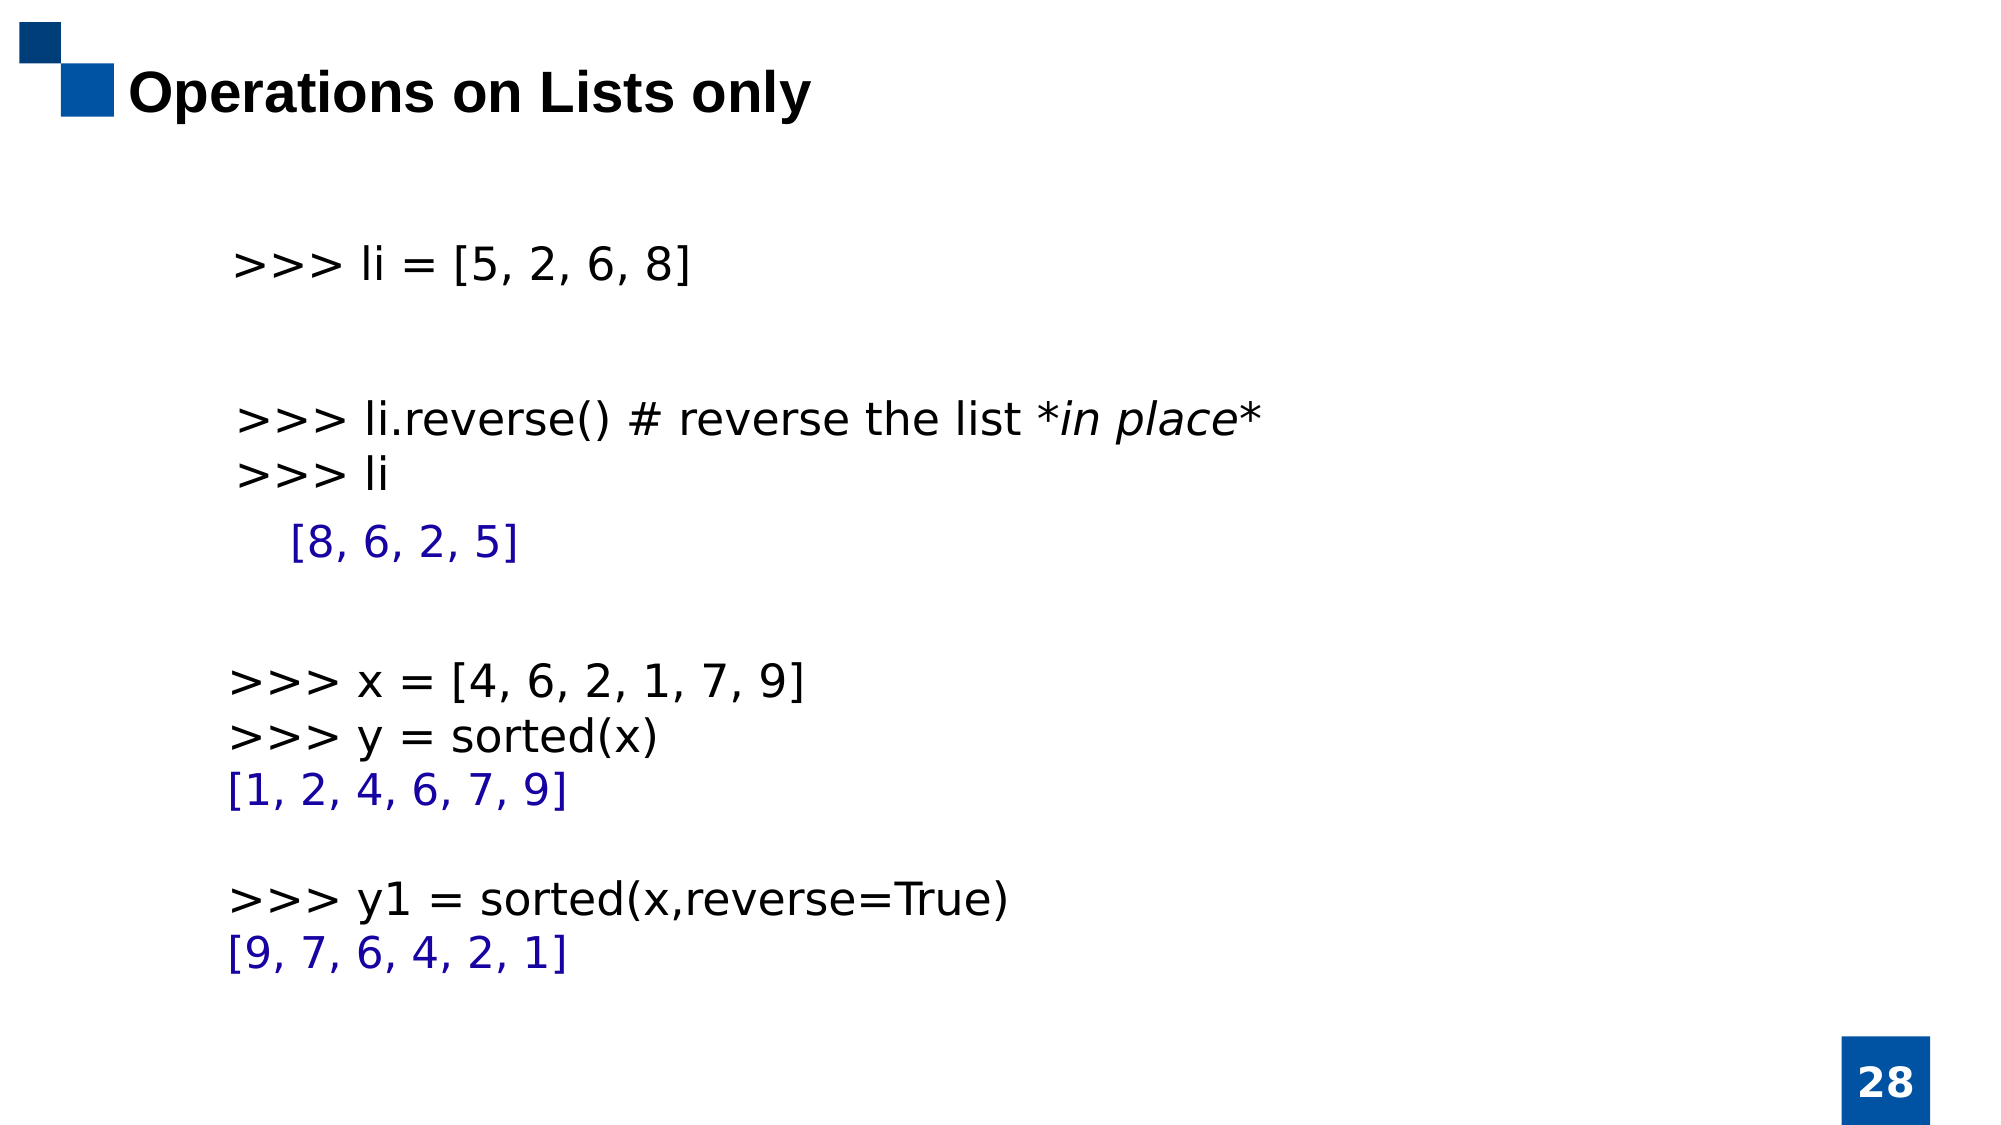

Operations on Lists only
>>> li = [5, 2, 6, 8]
>>> li.reverse() # reverse the list *in place*
>>> li
[8, 6, 2, 5]
>>> x = [4, 6, 2, 1, 7, 9]
>>> y = sorted(x)
[1, 2, 4, 6, 7, 9]

>>> y1 = sorted(x,reverse=True)
[9, 7, 6, 4, 2, 1]
28